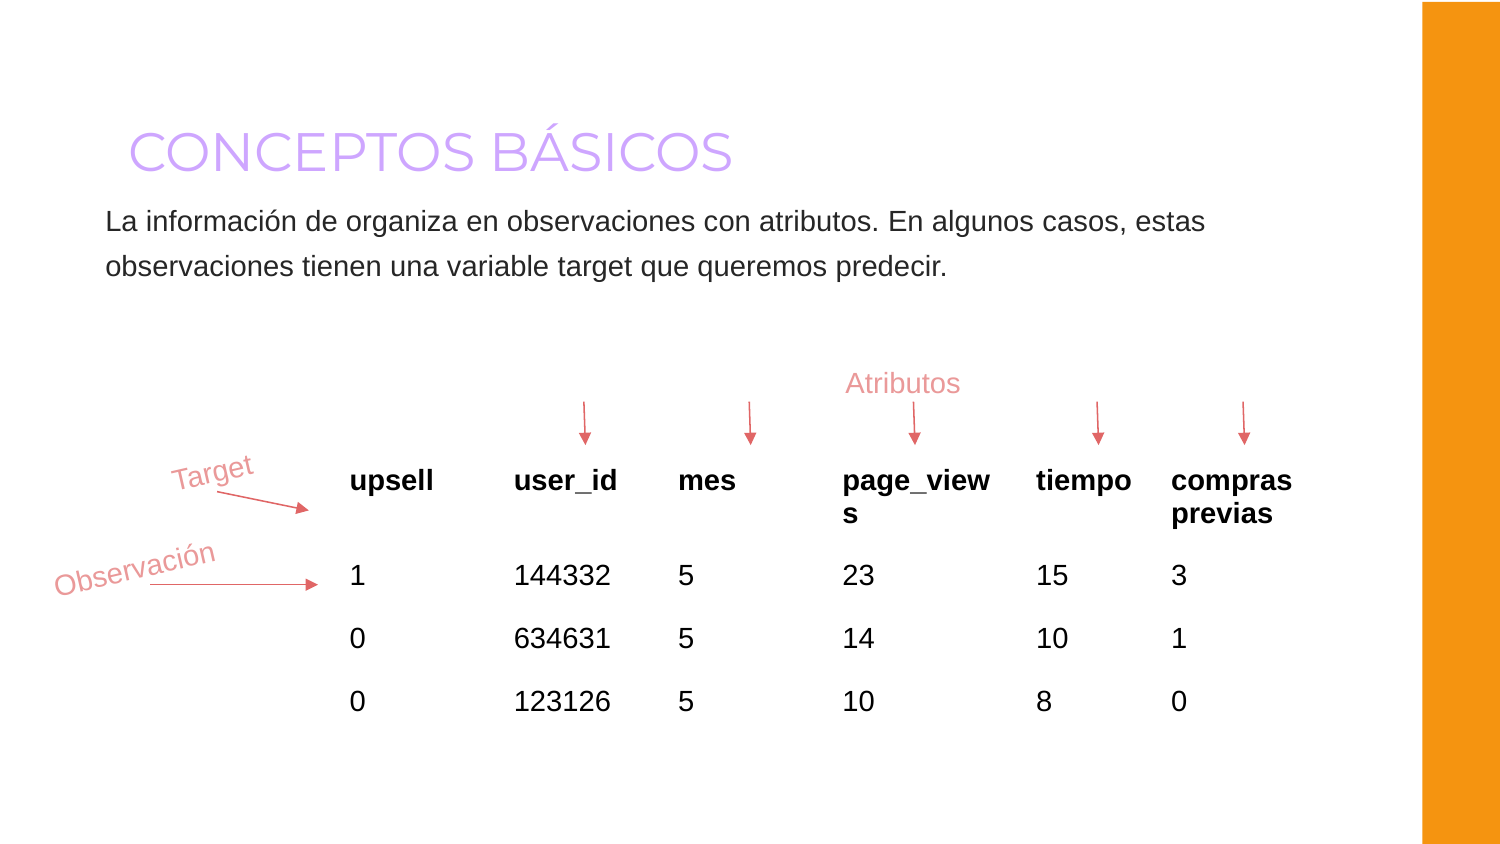

# CONCEPTOS BÁSICOS
La información de organiza en observaciones con atributos. En algunos casos, estas observaciones tienen una variable target que queremos predecir.
Atributos
Target
| upsell | user\_id | mes | page\_views | tiempo | compras previas |
| --- | --- | --- | --- | --- | --- |
| 1 | 144332 | 5 | 23 | 15 | 3 |
| 0 | 634631 | 5 | 14 | 10 | 1 |
| 0 | 123126 | 5 | 10 | 8 | 0 |
Observación